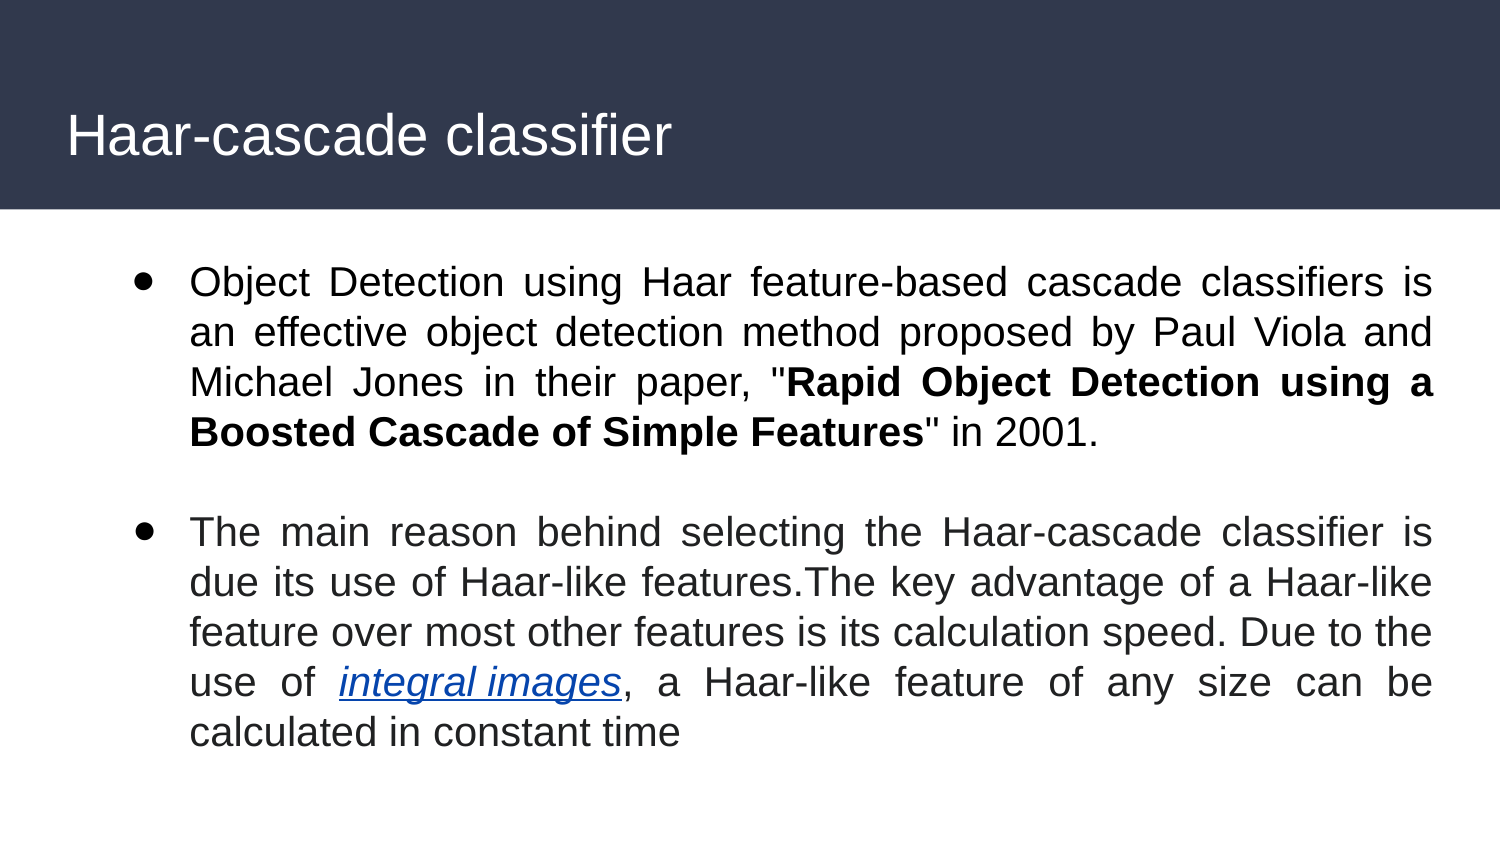

# Haar-cascade classifier
Object Detection using Haar feature-based cascade classifiers is an effective object detection method proposed by Paul Viola and Michael Jones in their paper, "Rapid Object Detection using a Boosted Cascade of Simple Features" in 2001.

The main reason behind selecting the Haar-cascade classifier is due its use of Haar-like features.The key advantage of a Haar-like feature over most other features is its calculation speed. Due to the use of integral images, a Haar-like feature of any size can be calculated in constant time